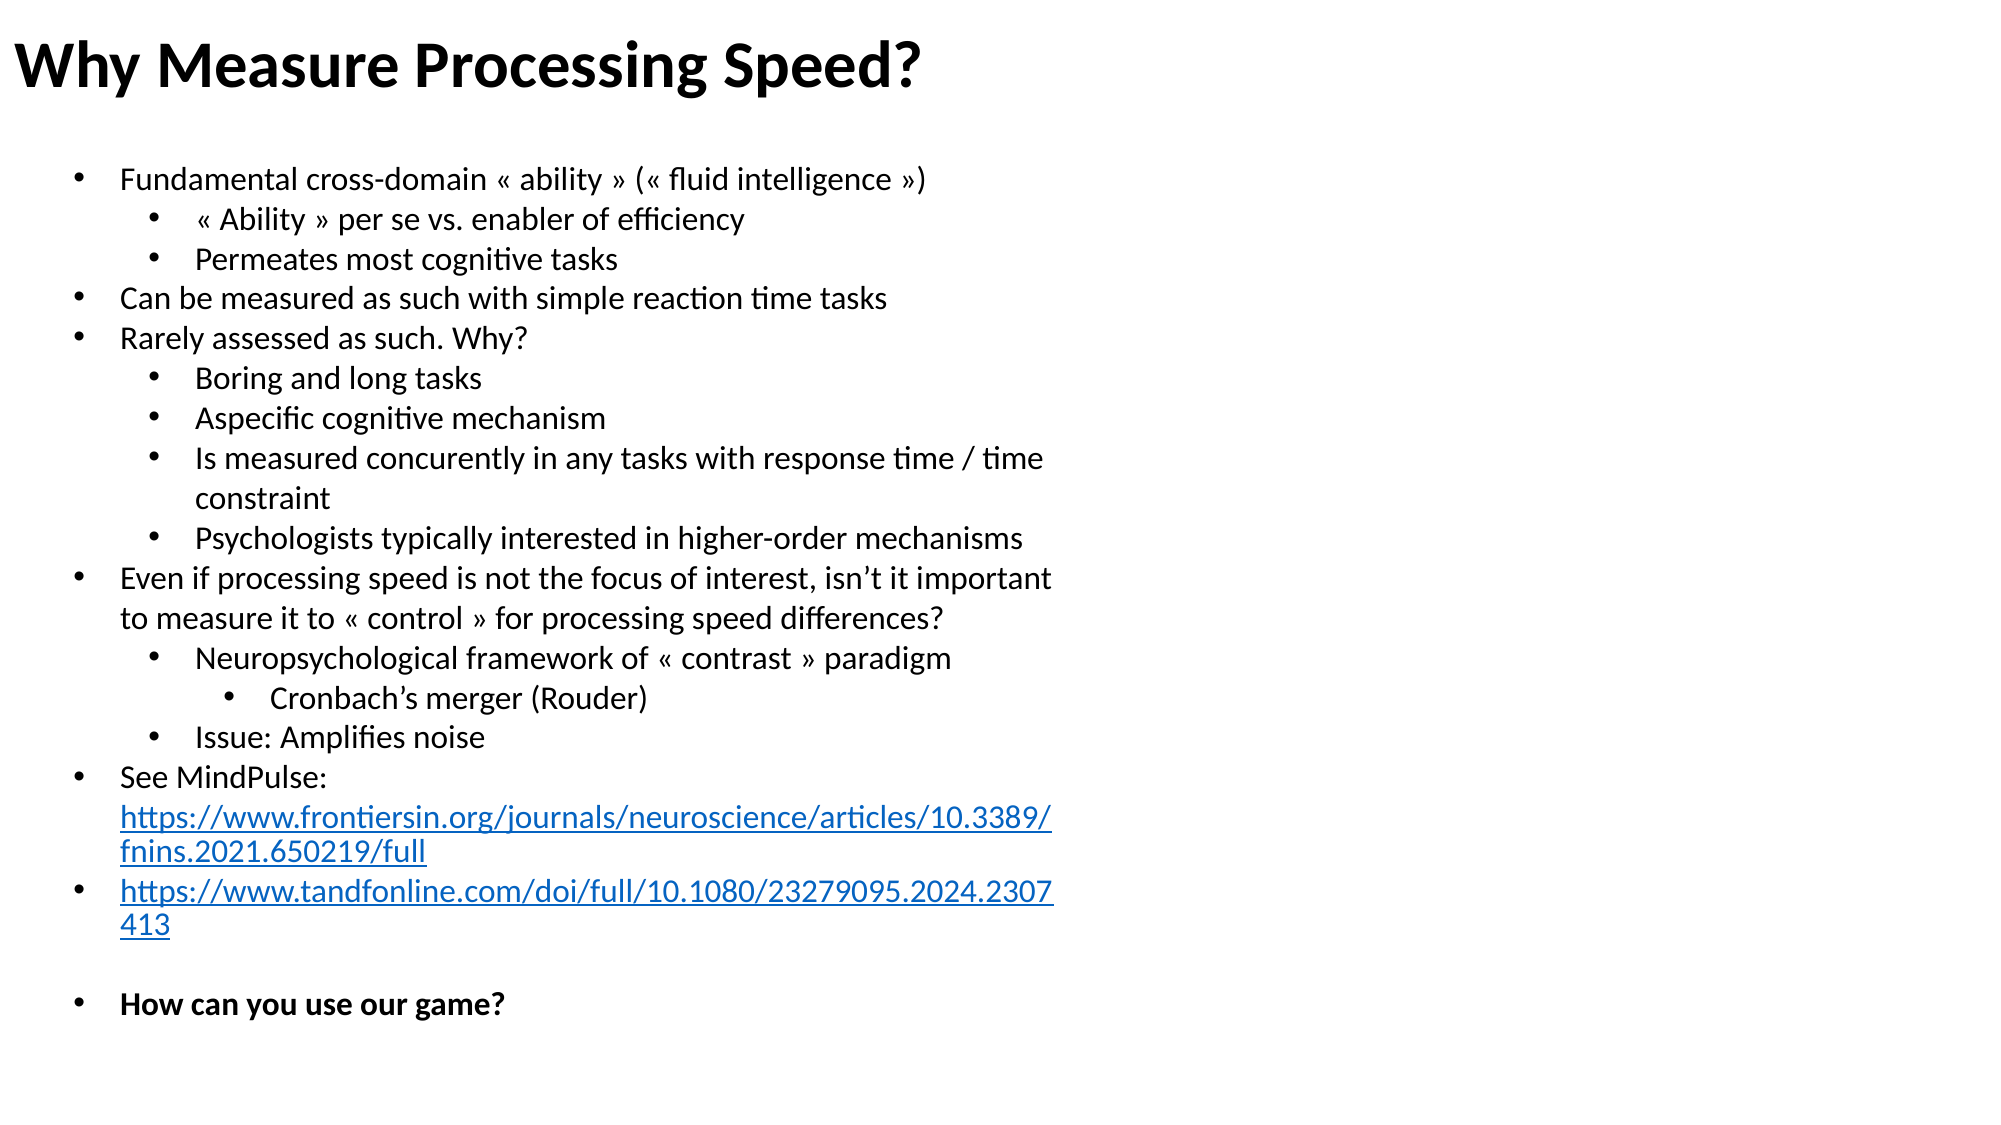

Why Measure Processing Speed?
Fundamental cross-domain « ability » (« fluid intelligence »)
« Ability » per se vs. enabler of efficiency
Permeates most cognitive tasks
Can be measured as such with simple reaction time tasks
Rarely assessed as such. Why?
Boring and long tasks
Aspecific cognitive mechanism
Is measured concurently in any tasks with response time / time constraint
Psychologists typically interested in higher-order mechanisms
Even if processing speed is not the focus of interest, isn’t it important to measure it to « control » for processing speed differences?
Neuropsychological framework of « contrast » paradigm
Cronbach’s merger (Rouder)
Issue: Amplifies noise
See MindPulse: https://www.frontiersin.org/journals/neuroscience/articles/10.3389/fnins.2021.650219/full
https://www.tandfonline.com/doi/full/10.1080/23279095.2024.2307413

How can you use our game?